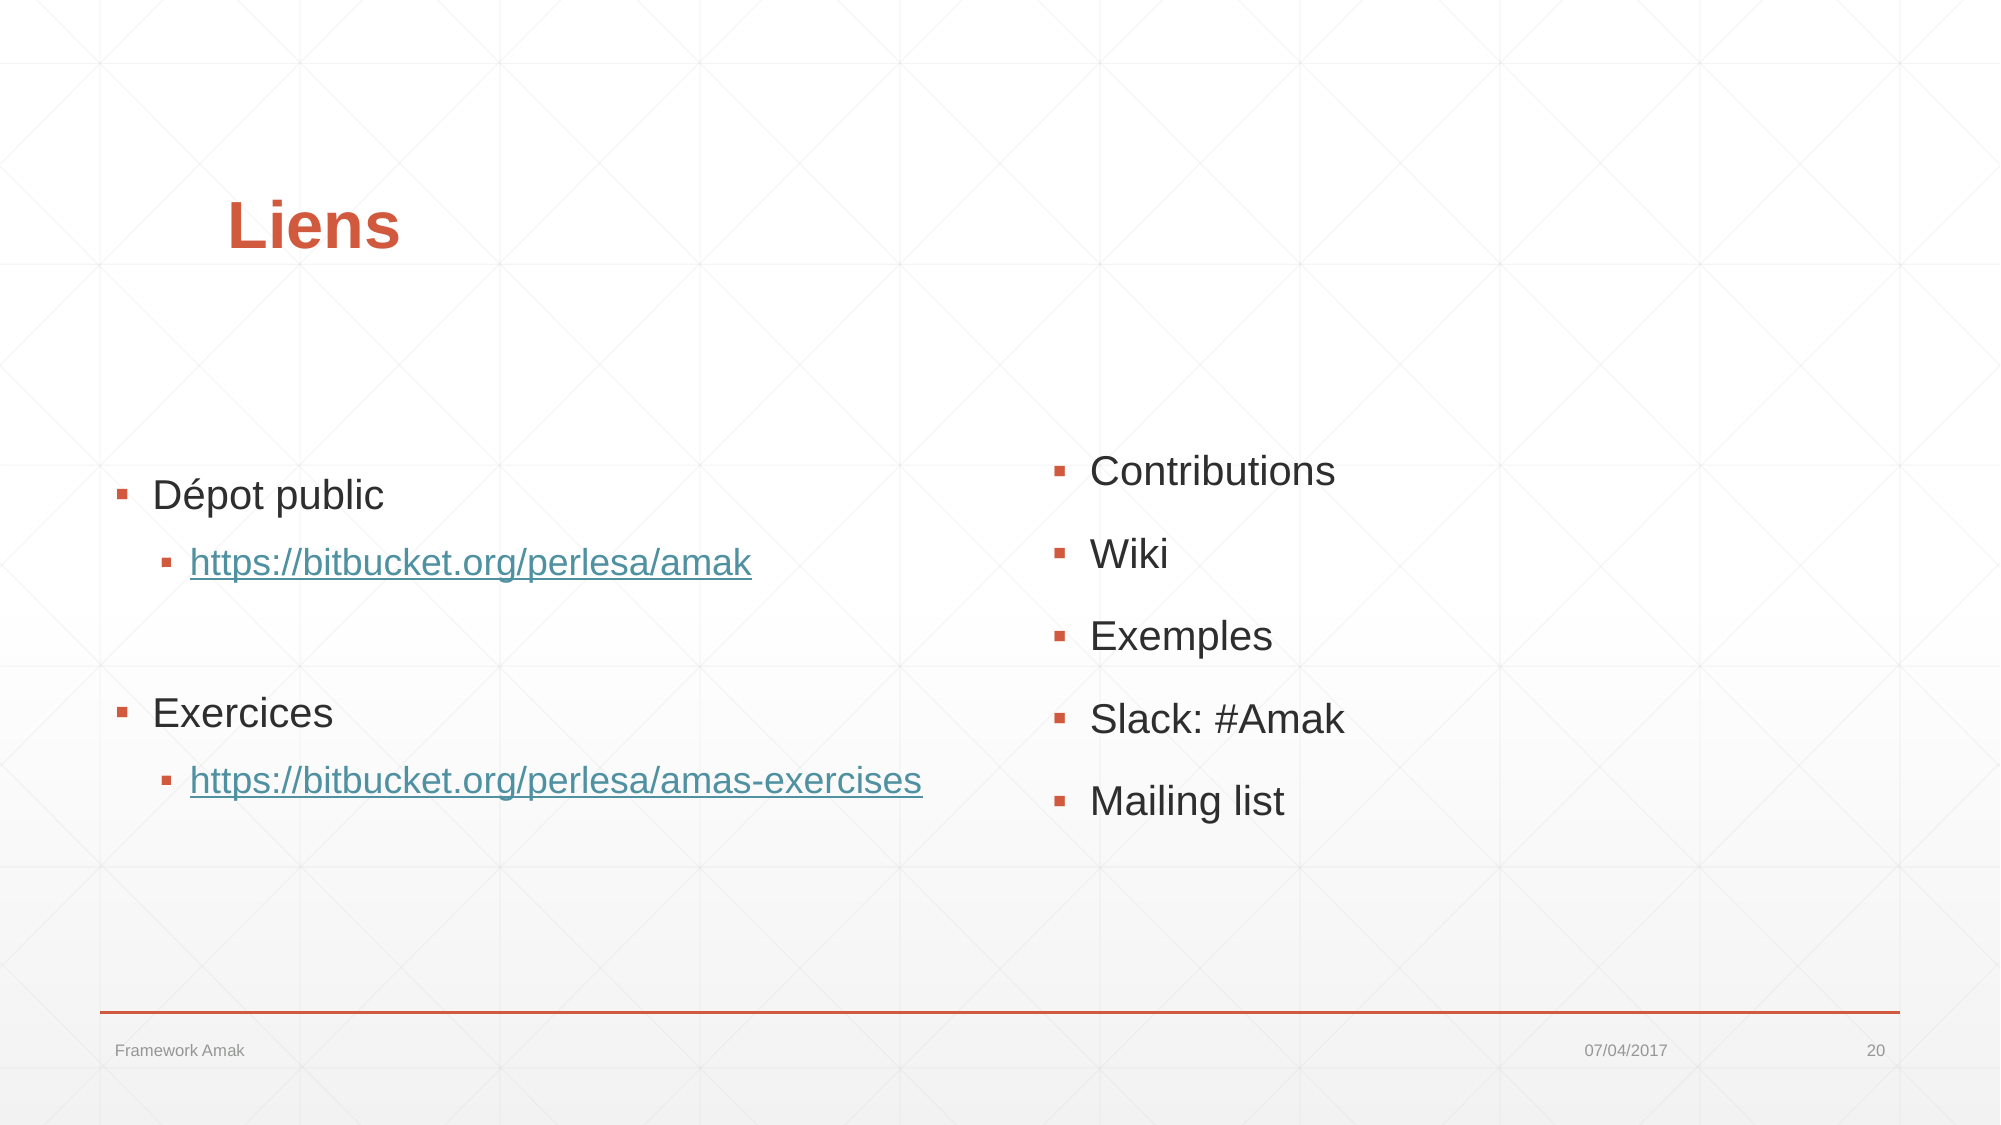

# Liens
Dépot public
https://bitbucket.org/perlesa/amak

Exercices
https://bitbucket.org/perlesa/amas-exercises
Contributions
Wiki
Exemples
Slack: #Amak
Mailing list
Framework Amak
07/04/2017
20